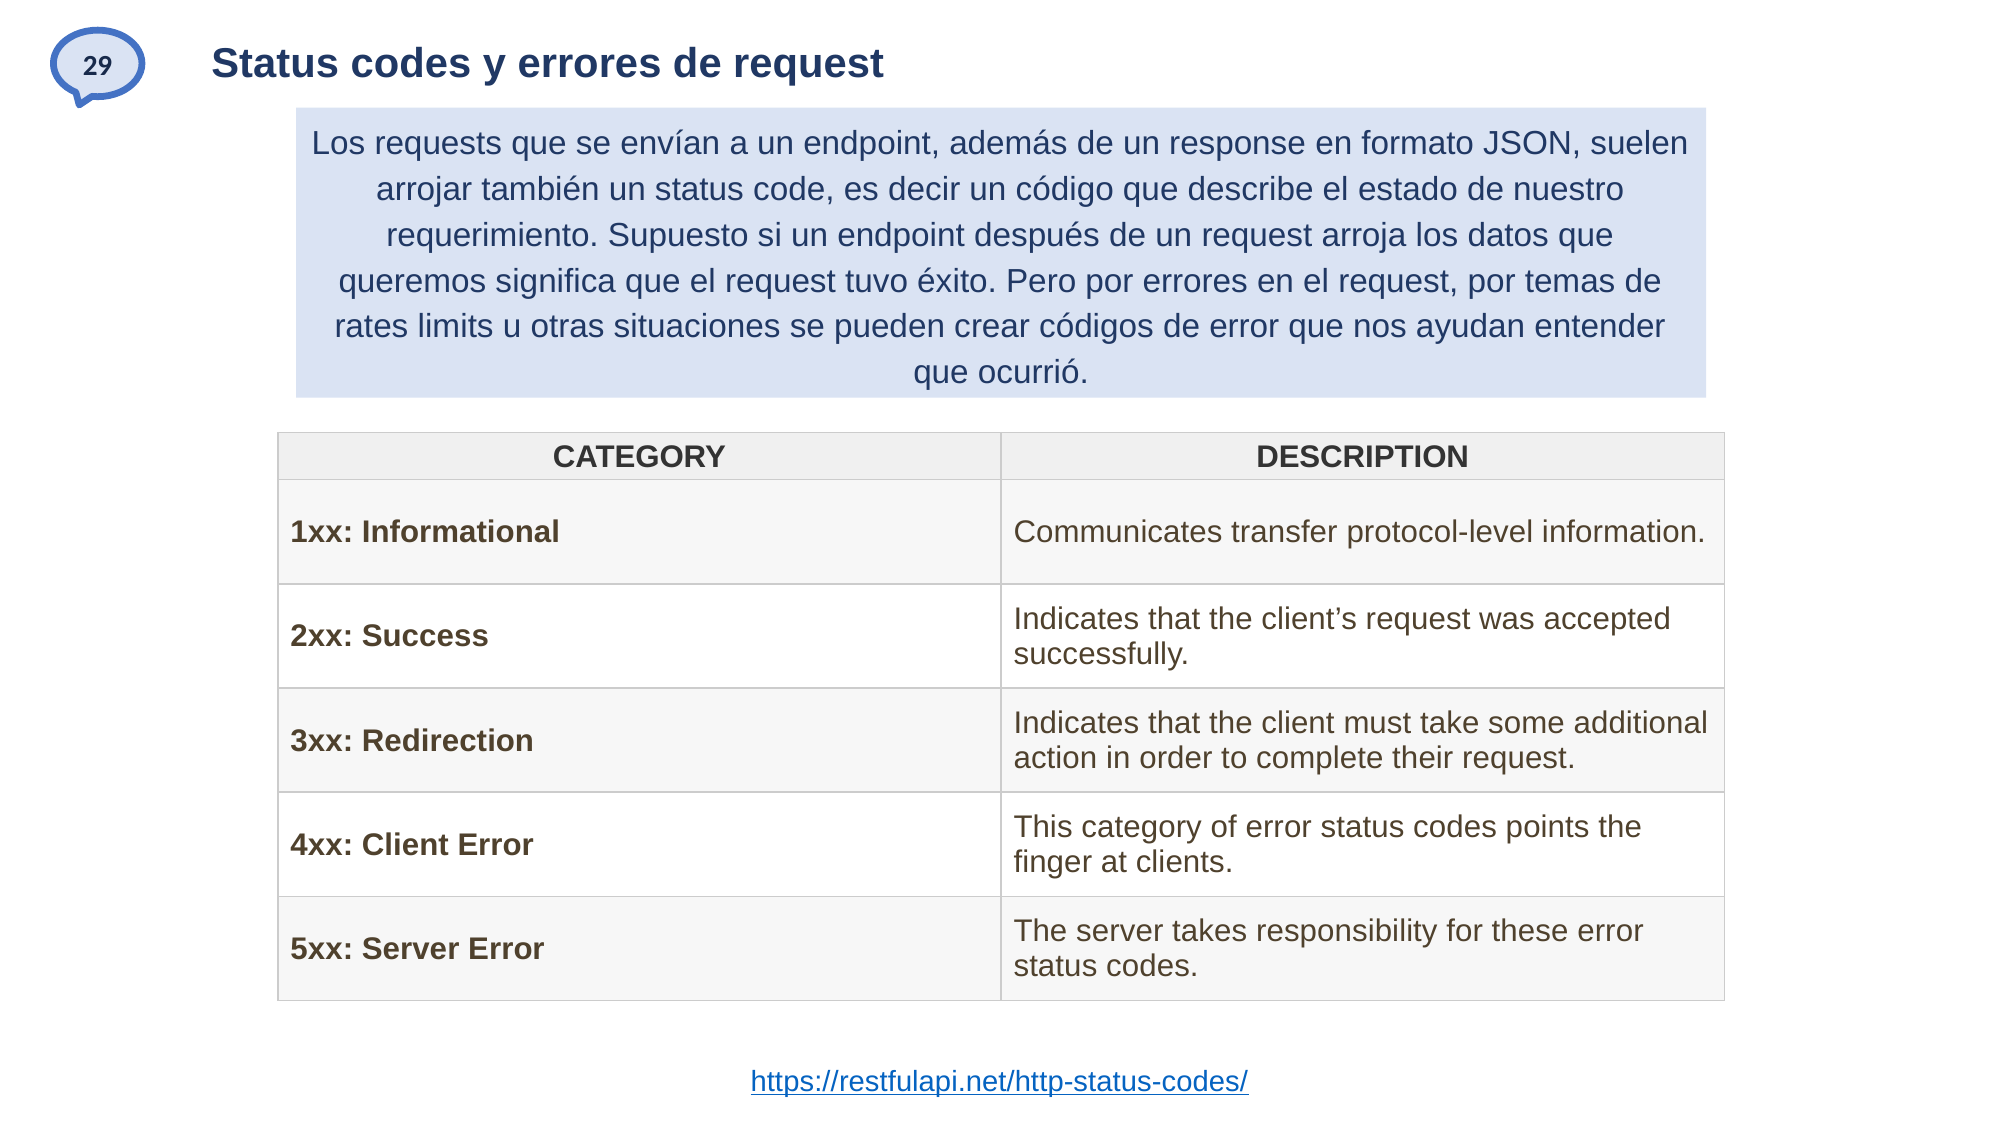

29
# Status codes y errores de request
Los requests que se envían a un endpoint, además de un response en formato JSON, suelen arrojar también un status code, es decir un código que describe el estado de nuestro requerimiento. Supuesto si un endpoint después de un request arroja los datos que queremos significa que el request tuvo éxito. Pero por errores en el request, por temas de rates limits u otras situaciones se pueden crear códigos de error que nos ayudan entender que ocurrió.
| CATEGORY | DESCRIPTION |
| --- | --- |
| 1xx: Informational | Communicates transfer protocol-level information. |
| 2xx: Success | Indicates that the client’s request was accepted successfully. |
| 3xx: Redirection | Indicates that the client must take some additional action in order to complete their request. |
| 4xx: Client Error | This category of error status codes points the finger at clients. |
| 5xx: Server Error | The server takes responsibility for these error status codes. |
https://restfulapi.net/http-status-codes/